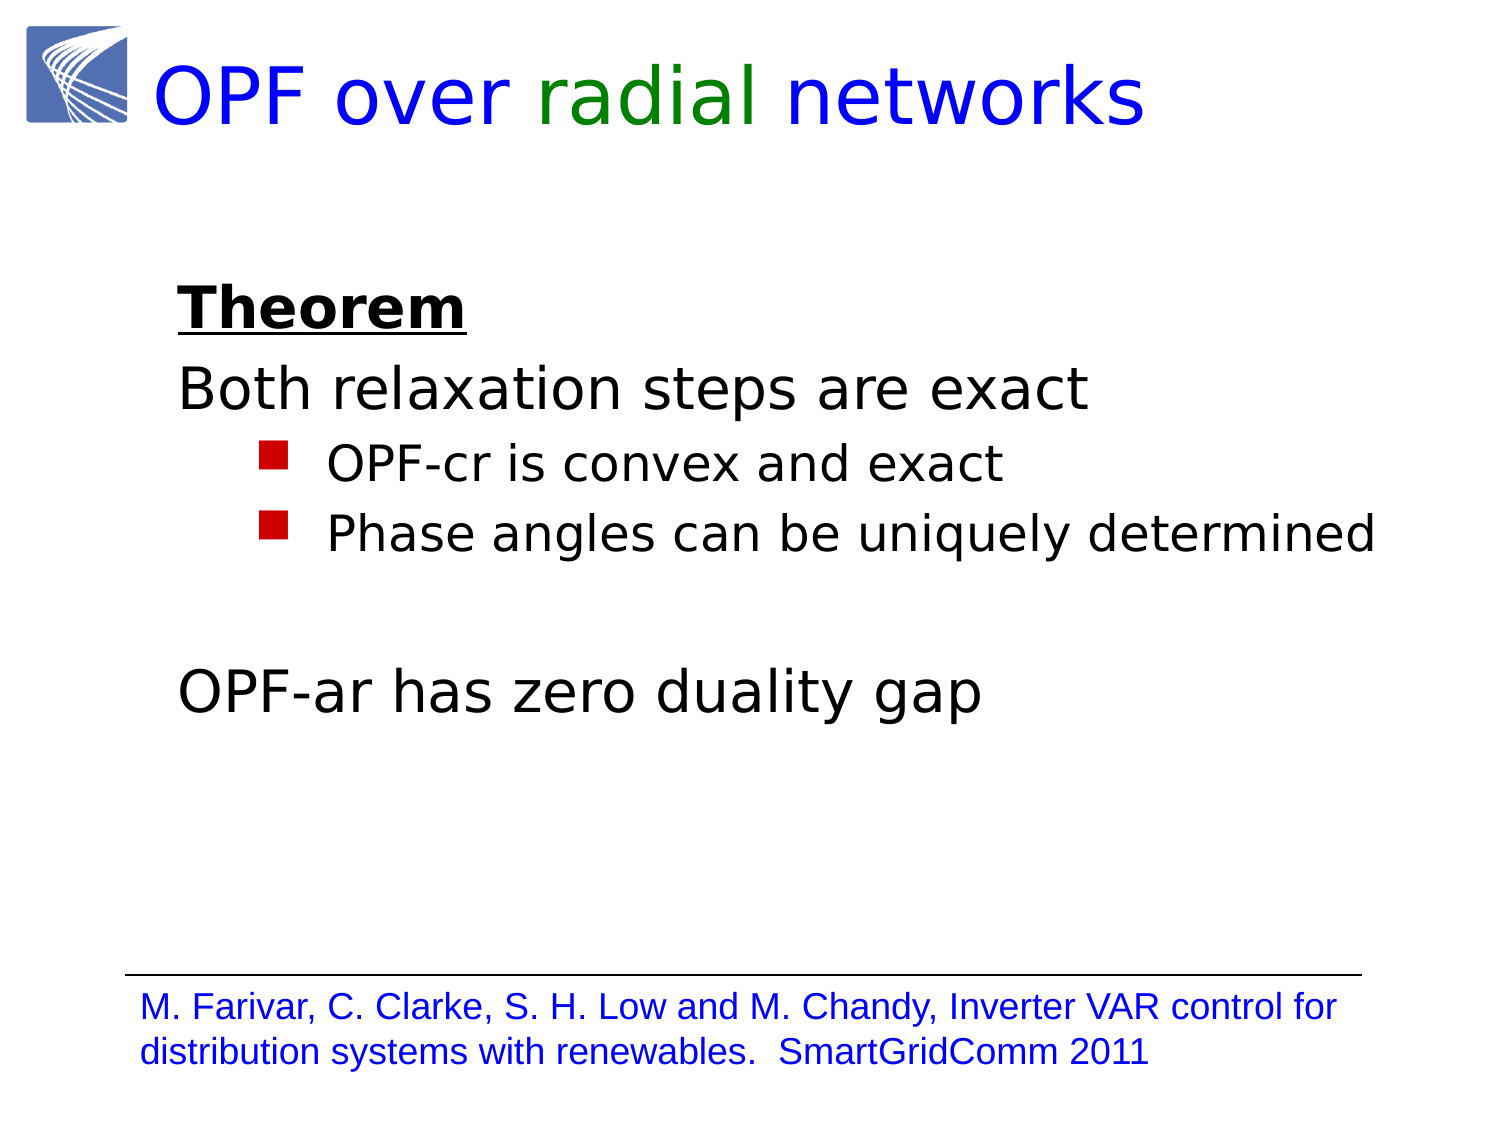

# OPF over radial networks
Theorem
Both relaxation steps are exact
OPF-cr is convex and exact
Phase angles can be uniquely determined

OPF-ar has zero duality gap

M. Farivar, C. Clarke, S. H. Low and M. Chandy, Inverter VAR control for distribution systems with renewables.  SmartGridComm 2011